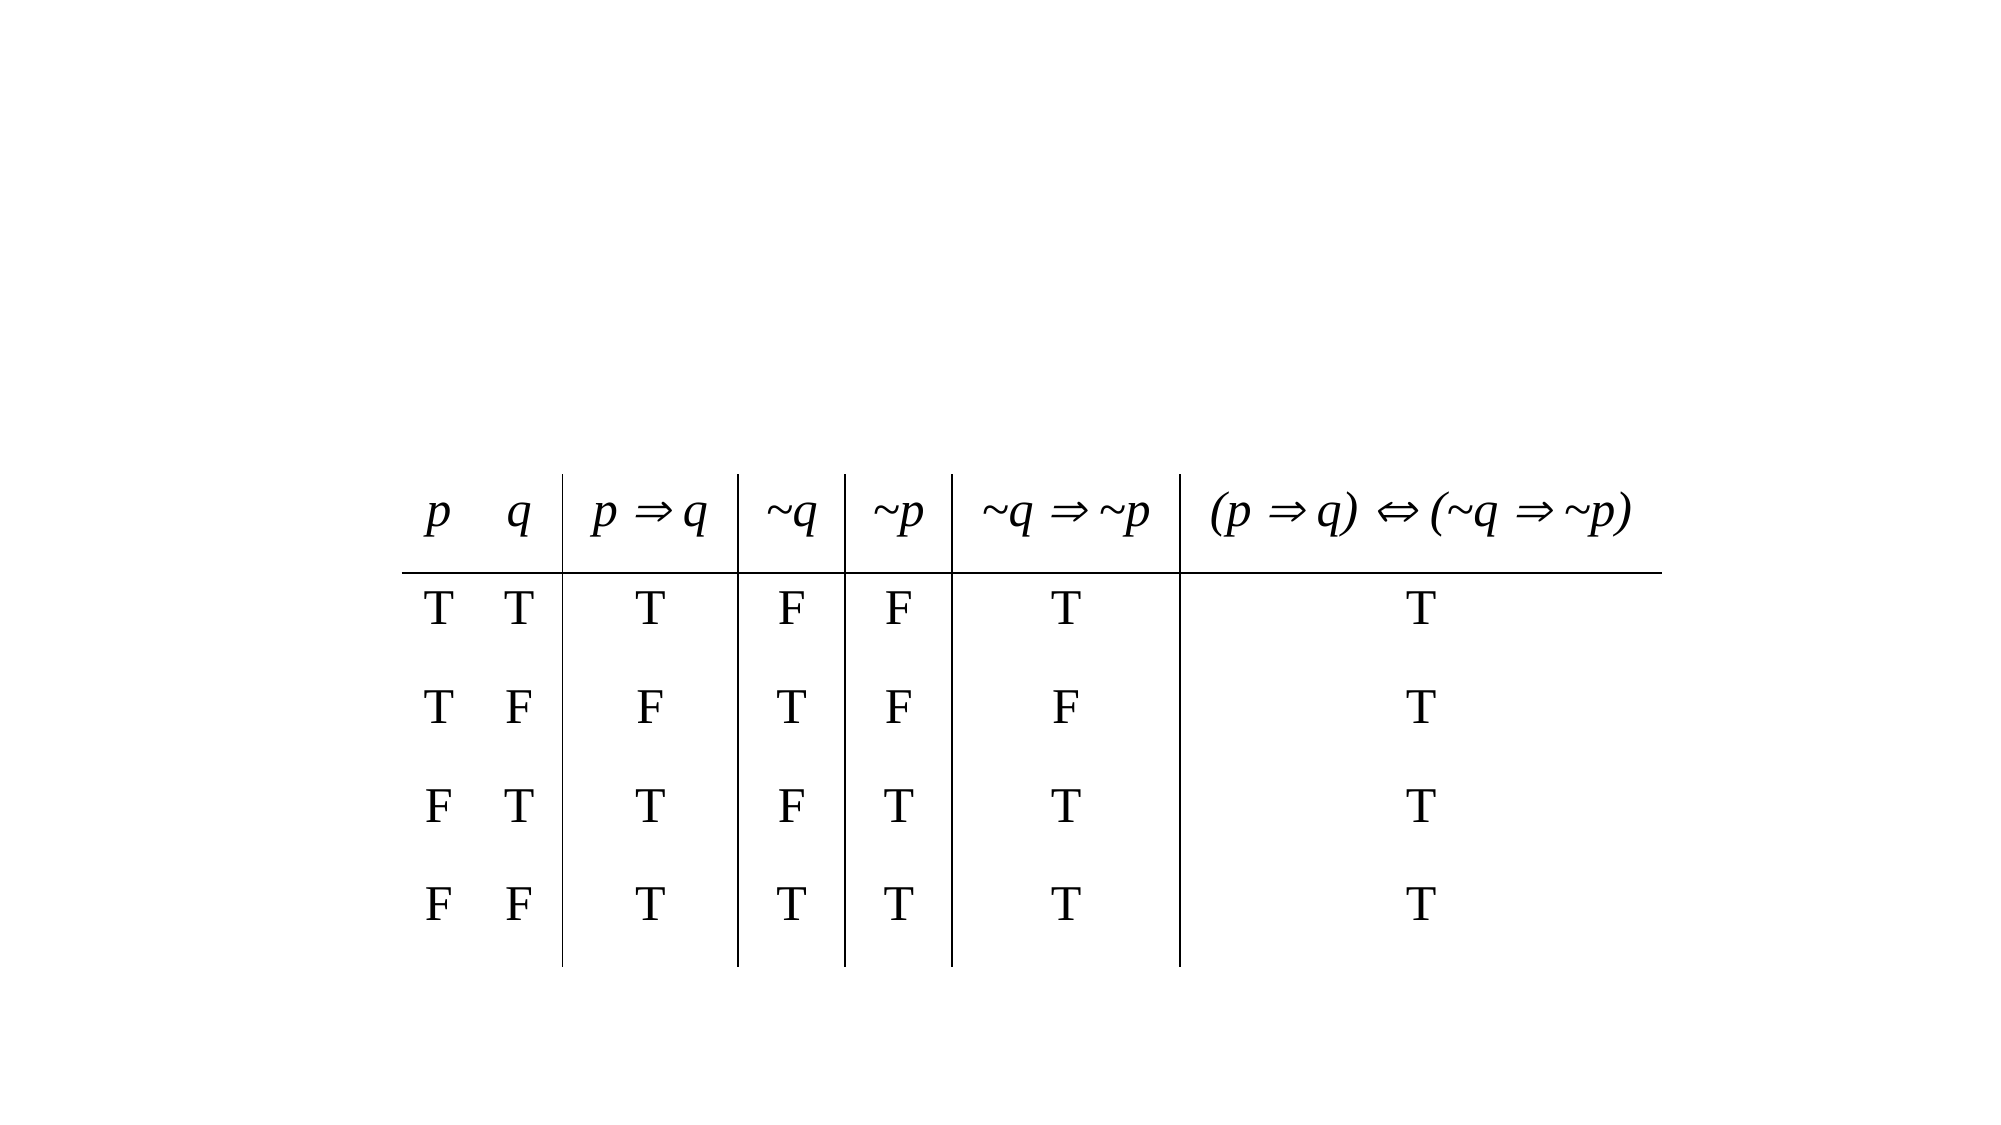

| p | q | p ⇒ q | ~q | ~p | ~q ⇒ ~p | (p ⇒ q) ⇔ (~q ⇒ ~p) |
| --- | --- | --- | --- | --- | --- | --- |
| T | T | T | F | F | T | T |
| T | F | F | T | F | F | T |
| F | T | T | F | T | T | T |
| F | F | T | T | T | T | T |